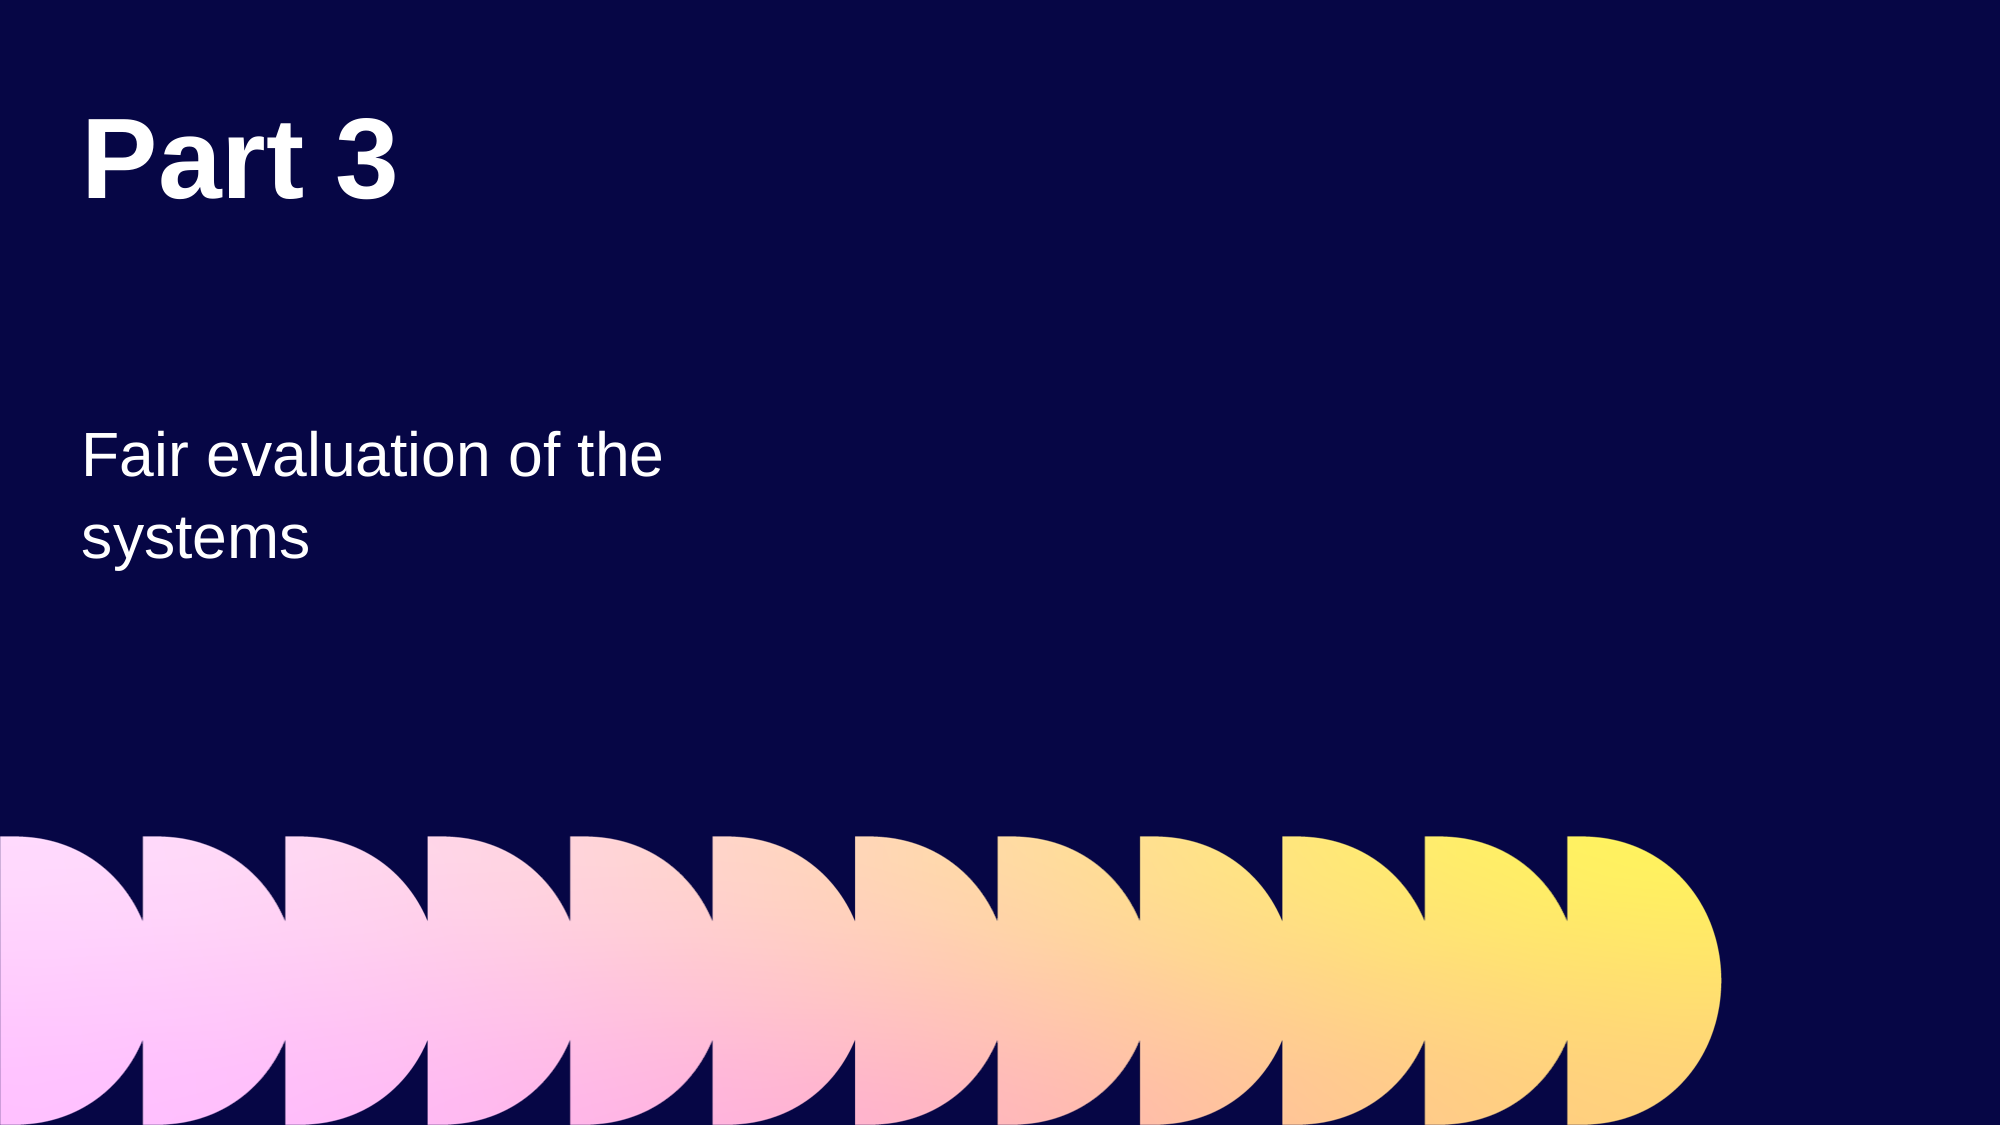

Slide Title 2
Part 3
Fair evaluation of the systems